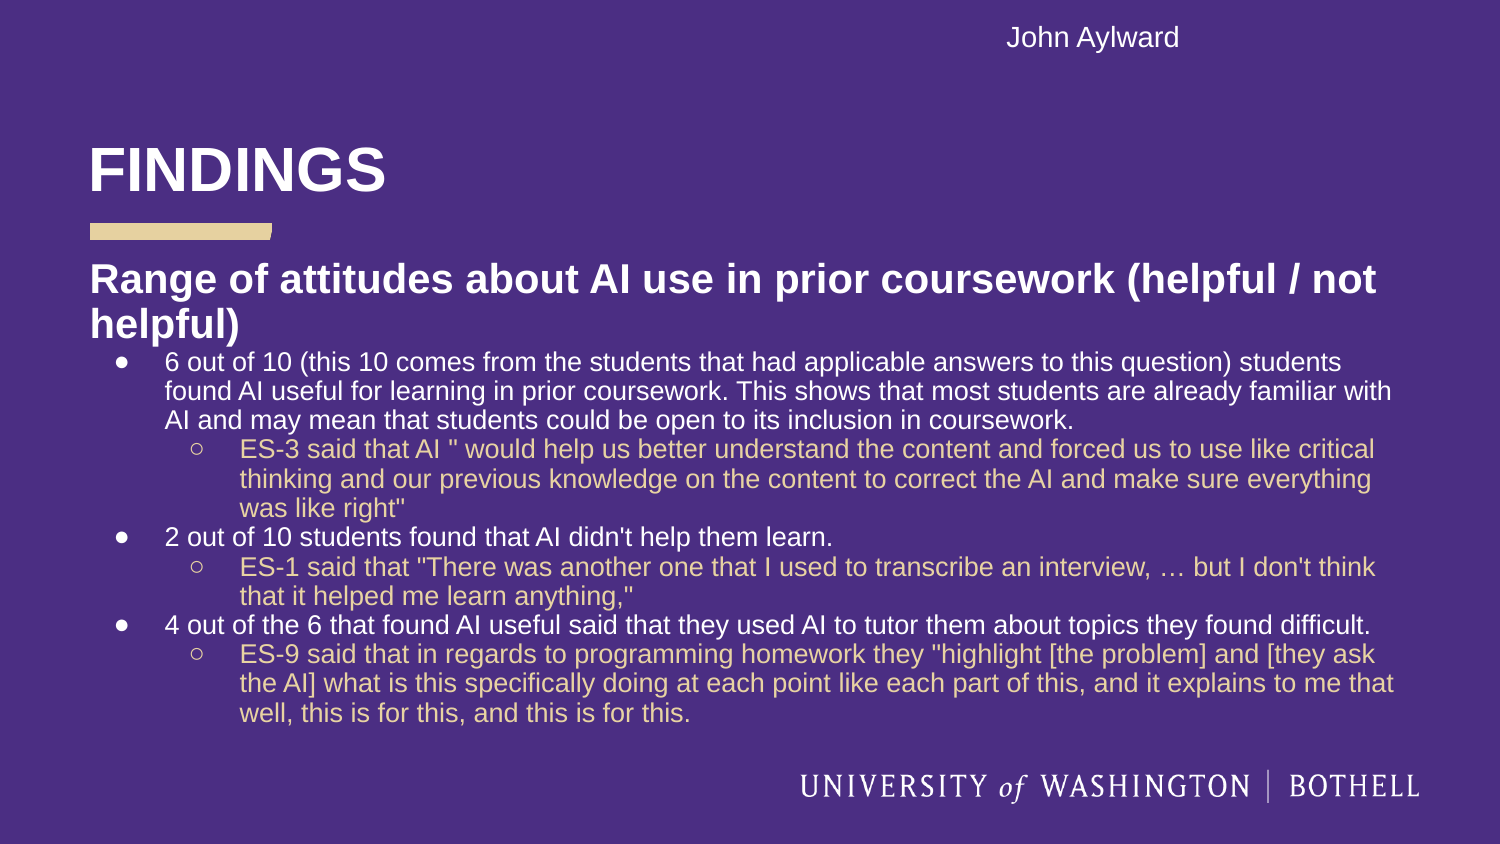

John Aylward
# FINDINGS
Range of attitudes about AI use in prior coursework (helpful / not helpful)
6 out of 10 (this 10 comes from the students that had applicable answers to this question) students found AI useful for learning in prior coursework. This shows that most students are already familiar with AI and may mean that students could be open to its inclusion in coursework.
ES-3 said that AI " would help us better understand the content and forced us to use like critical thinking and our previous knowledge on the content to correct the AI and make sure everything was like right"
2 out of 10 students found that AI didn't help them learn.
ES-1 said that "There was another one that I used to transcribe an interview, … but I don't think that it helped me learn anything,"
4 out of the 6 that found AI useful said that they used AI to tutor them about topics they found difficult.
ES-9 said that in regards to programming homework they "highlight [the problem] and [they ask the AI] what is this specifically doing at each point like each part of this, and it explains to me that well, this is for this, and this is for this.